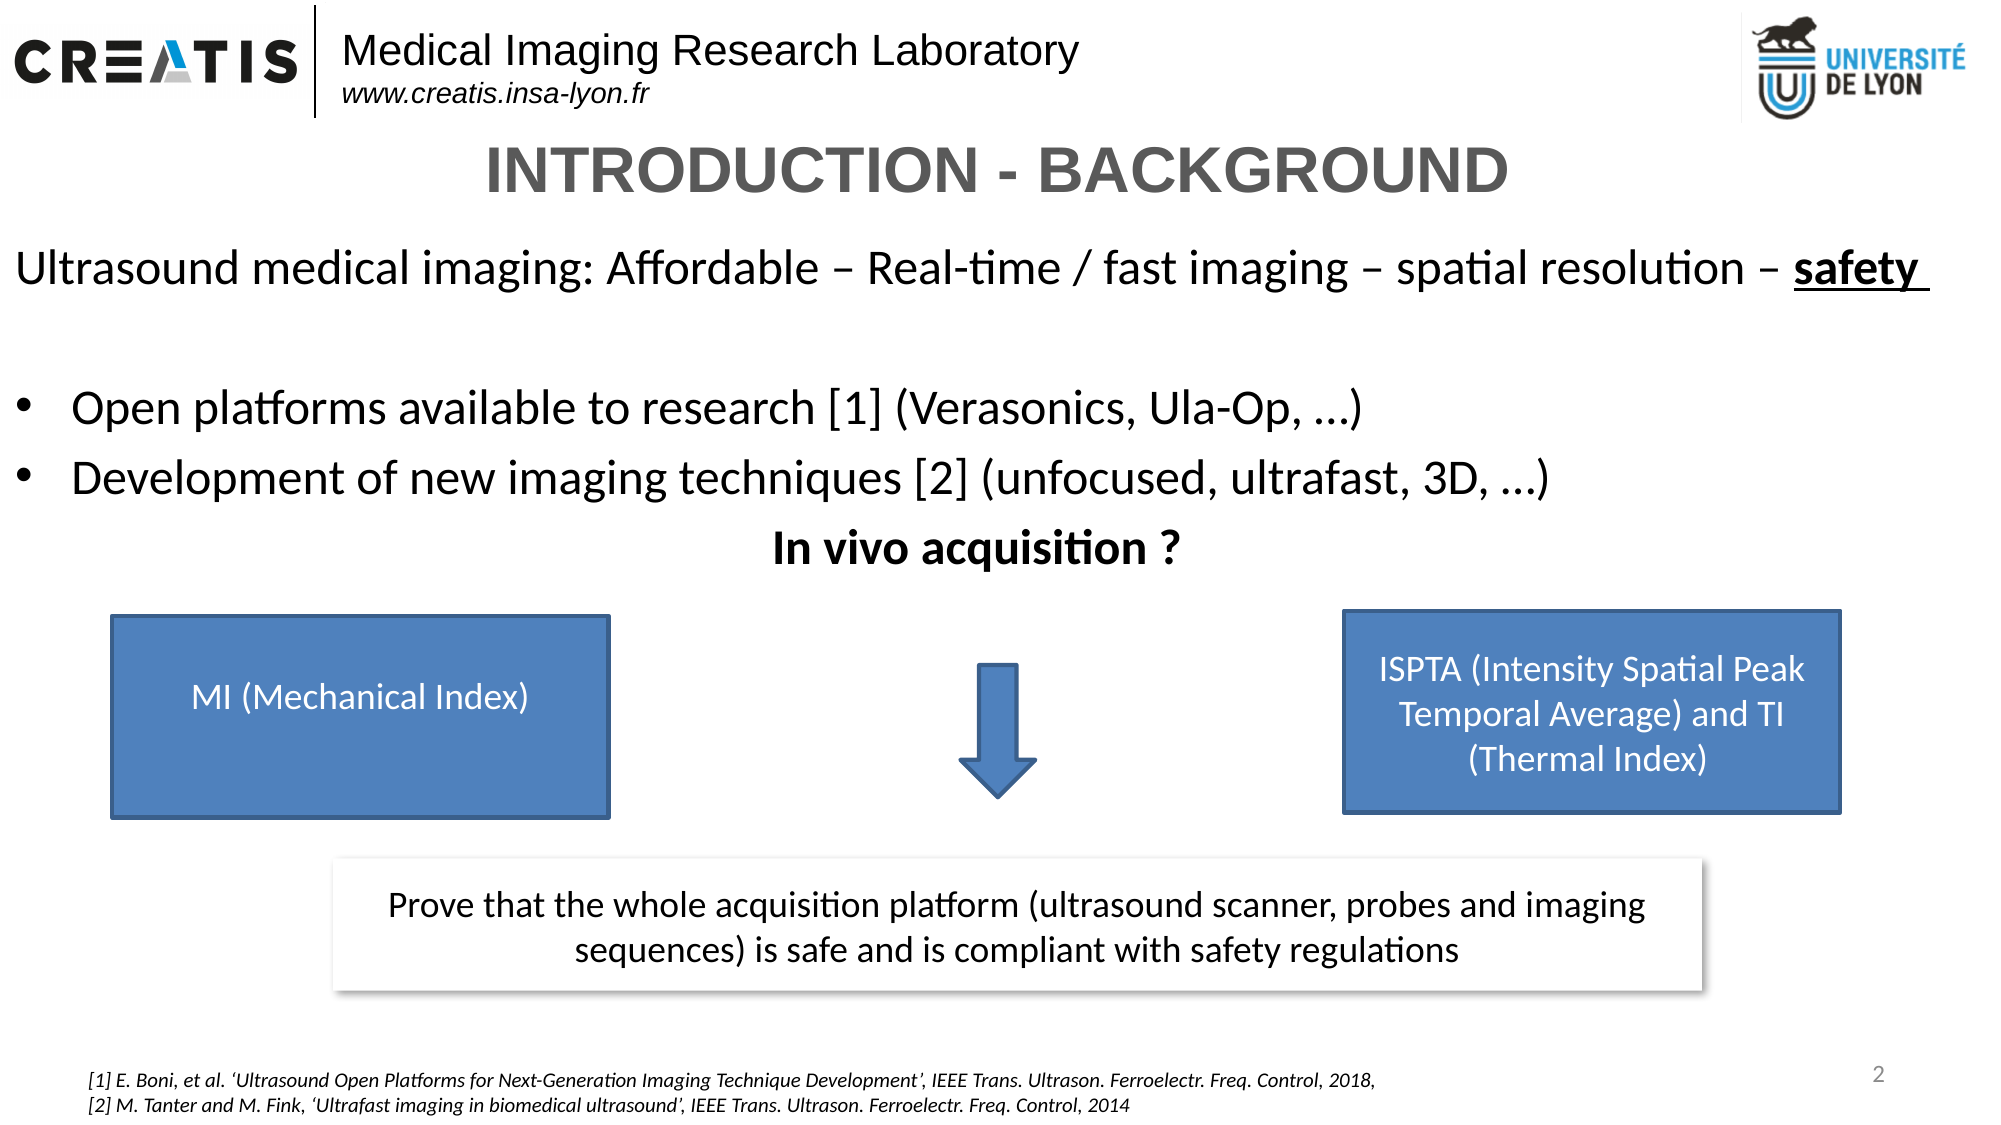

# INTRODUCTION - BACKGROUND
Ultrasound medical imaging: Affordable – Real-time / fast imaging – spatial resolution – safety

Open platforms available to research [1] (Verasonics, Ula-Op, …)
Development of new imaging techniques [2] (unfocused, ultrafast, 3D, …)
In vivo acquisition ?

ISPTA (Intensity Spatial Peak Temporal Average) and TI (Thermal Index)

MI (Mechanical Index)

Prove that the whole acquisition platform (ultrasound scanner, probes and imaging sequences) is safe and is compliant with safety regulations
2
[1] E. Boni, et al. ‘Ultrasound Open Platforms for Next-Generation Imaging Technique Development’, IEEE Trans. Ultrason. Ferroelectr. Freq. Control, 2018,
[2] M. Tanter and M. Fink, ‘Ultrafast imaging in biomedical ultrasound’, IEEE Trans. Ultrason. Ferroelectr. Freq. Control, 2014